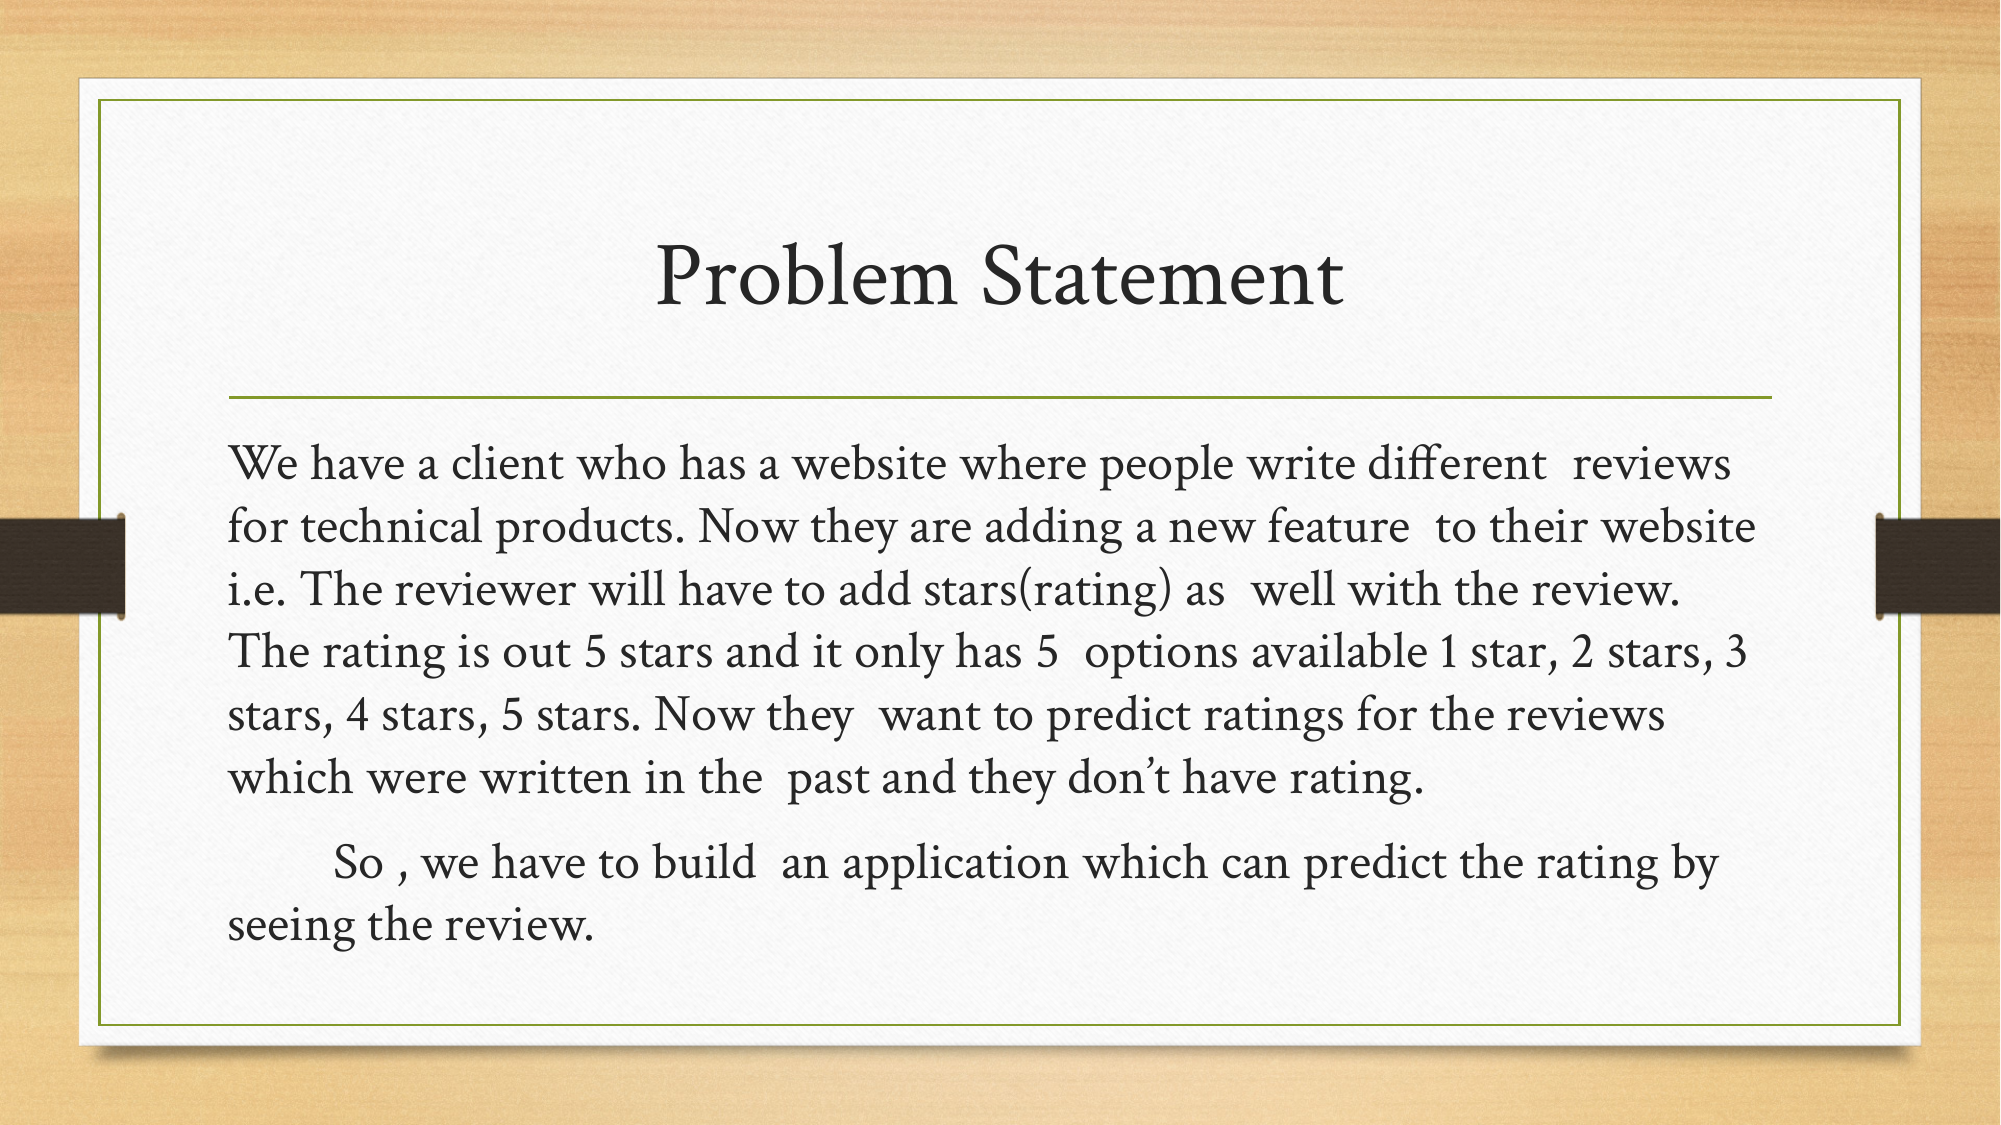

# Problem Statement
We have a client who has a website where people write different  reviews for technical products. Now they are adding a new feature  to their website i.e. The reviewer will have to add stars(rating) as  well with the review. The rating is out 5 stars and it only has 5  options available 1 star, 2 stars, 3 stars, 4 stars, 5 stars. Now they  want to predict ratings for the reviews which were written in the  past and they don’t have rating.
         So , we have to build  an application which can predict the rating by seeing the review.